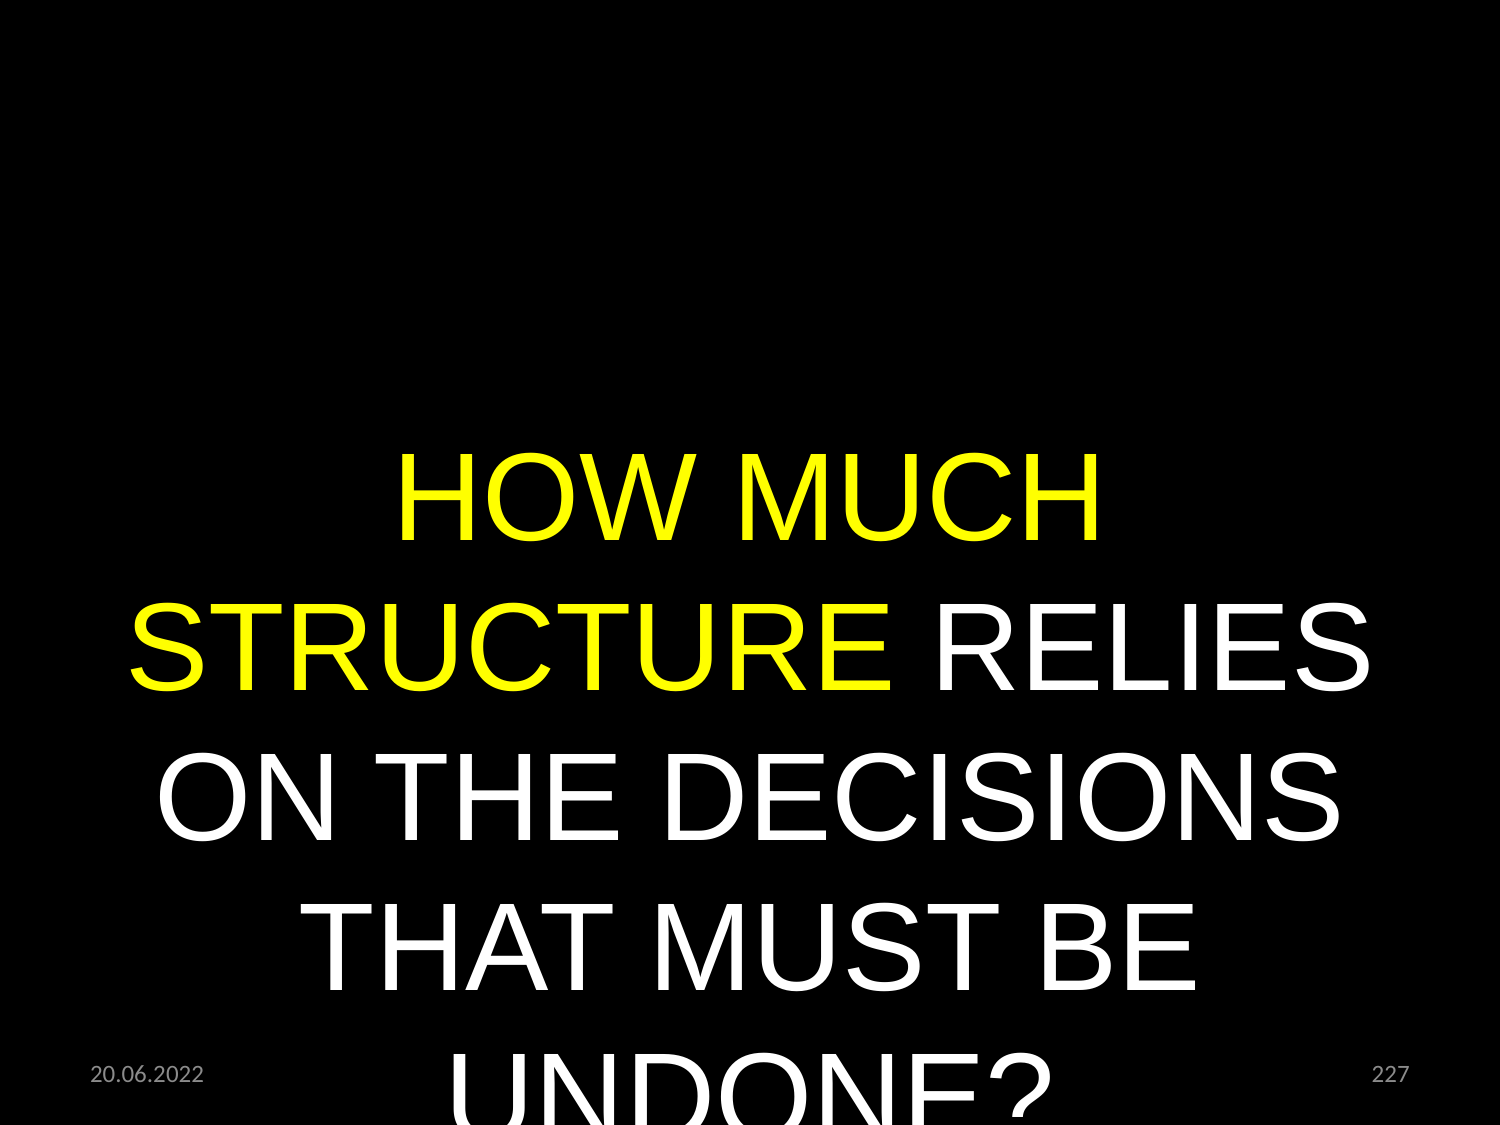

HOW MUCH STRUCTURE RELIES ON THE DECISIONS THAT MUST BE UNDONE?
20.06.2022
227